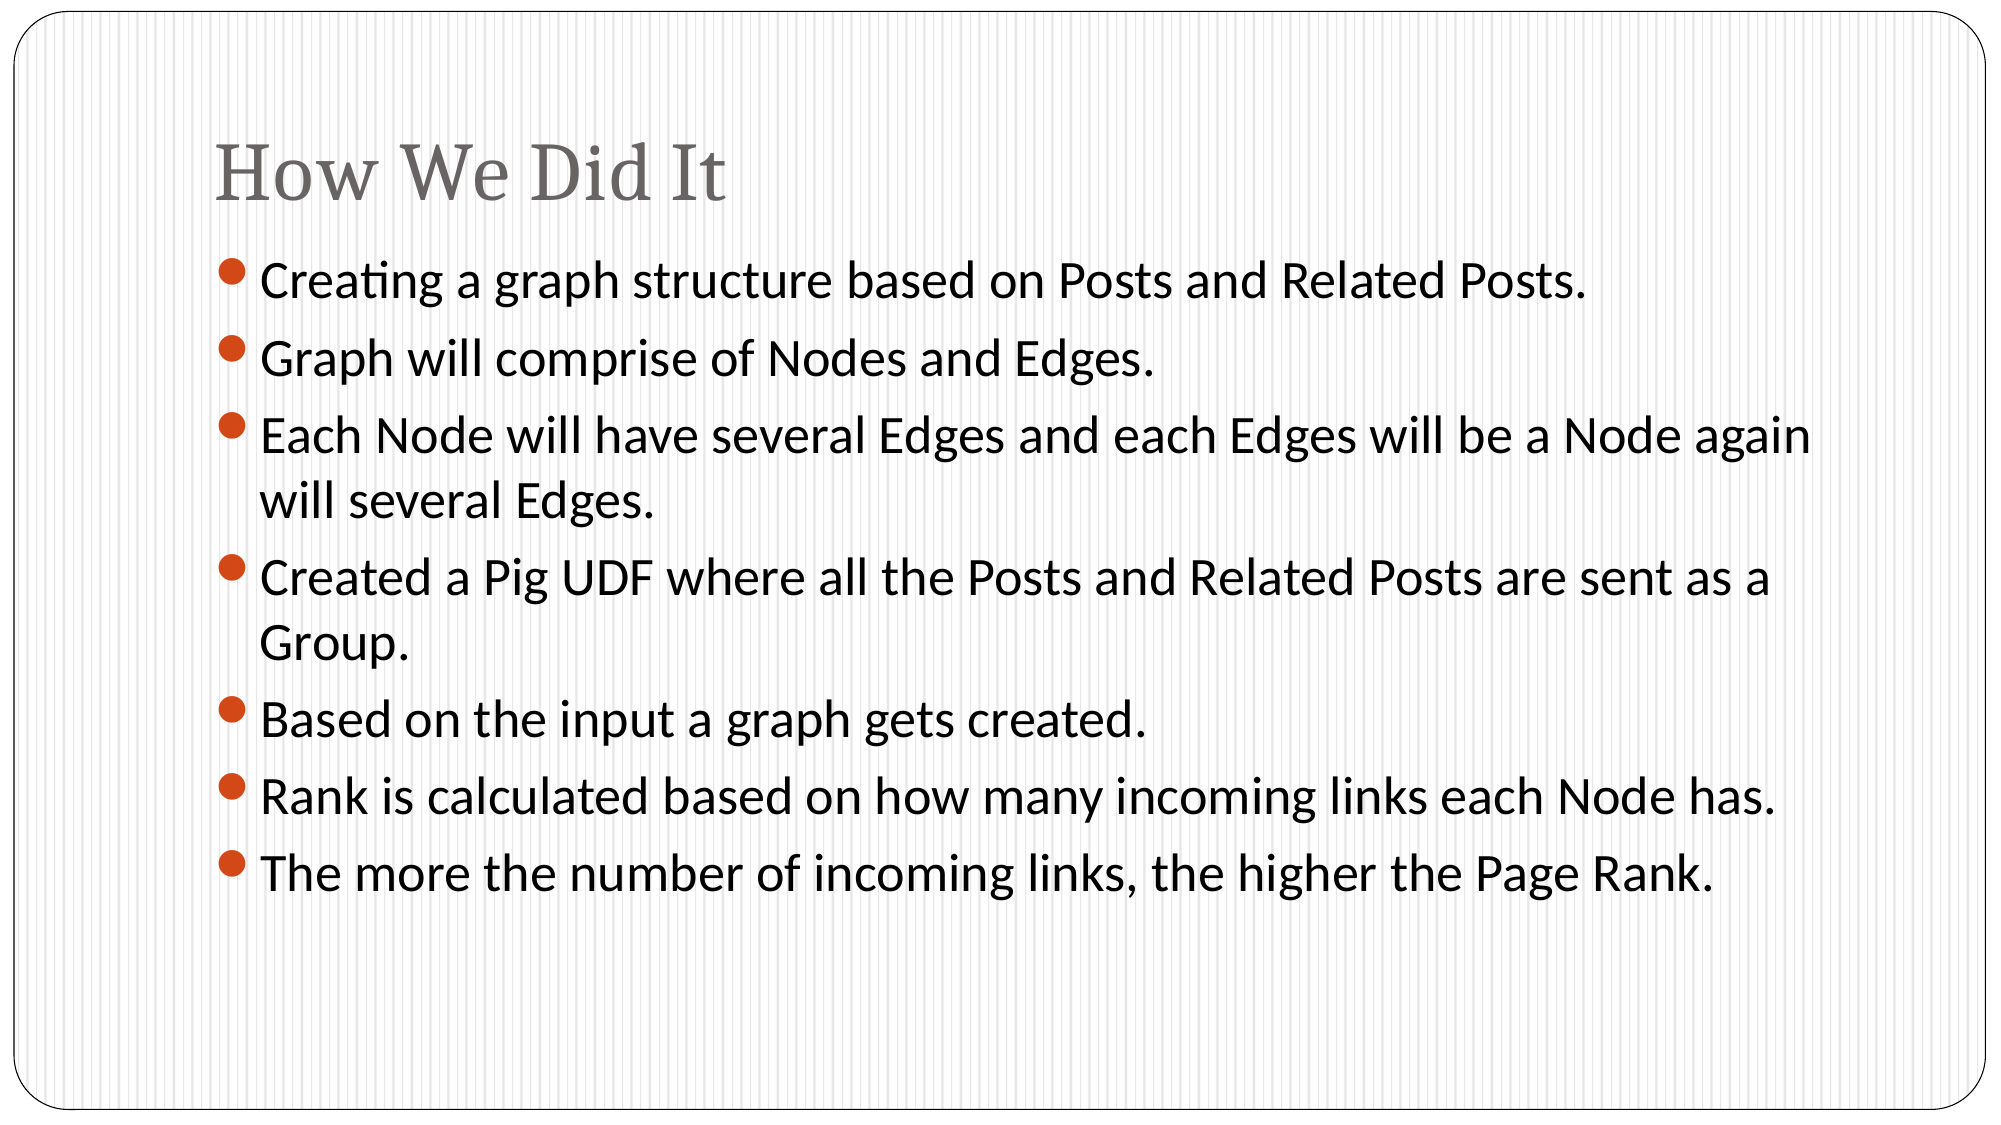

# How We Did It
Creating a graph structure based on Posts and Related Posts.
Graph will comprise of Nodes and Edges.
Each Node will have several Edges and each Edges will be a Node again will several Edges.
Created a Pig UDF where all the Posts and Related Posts are sent as a Group.
Based on the input a graph gets created.
Rank is calculated based on how many incoming links each Node has.
The more the number of incoming links, the higher the Page Rank.